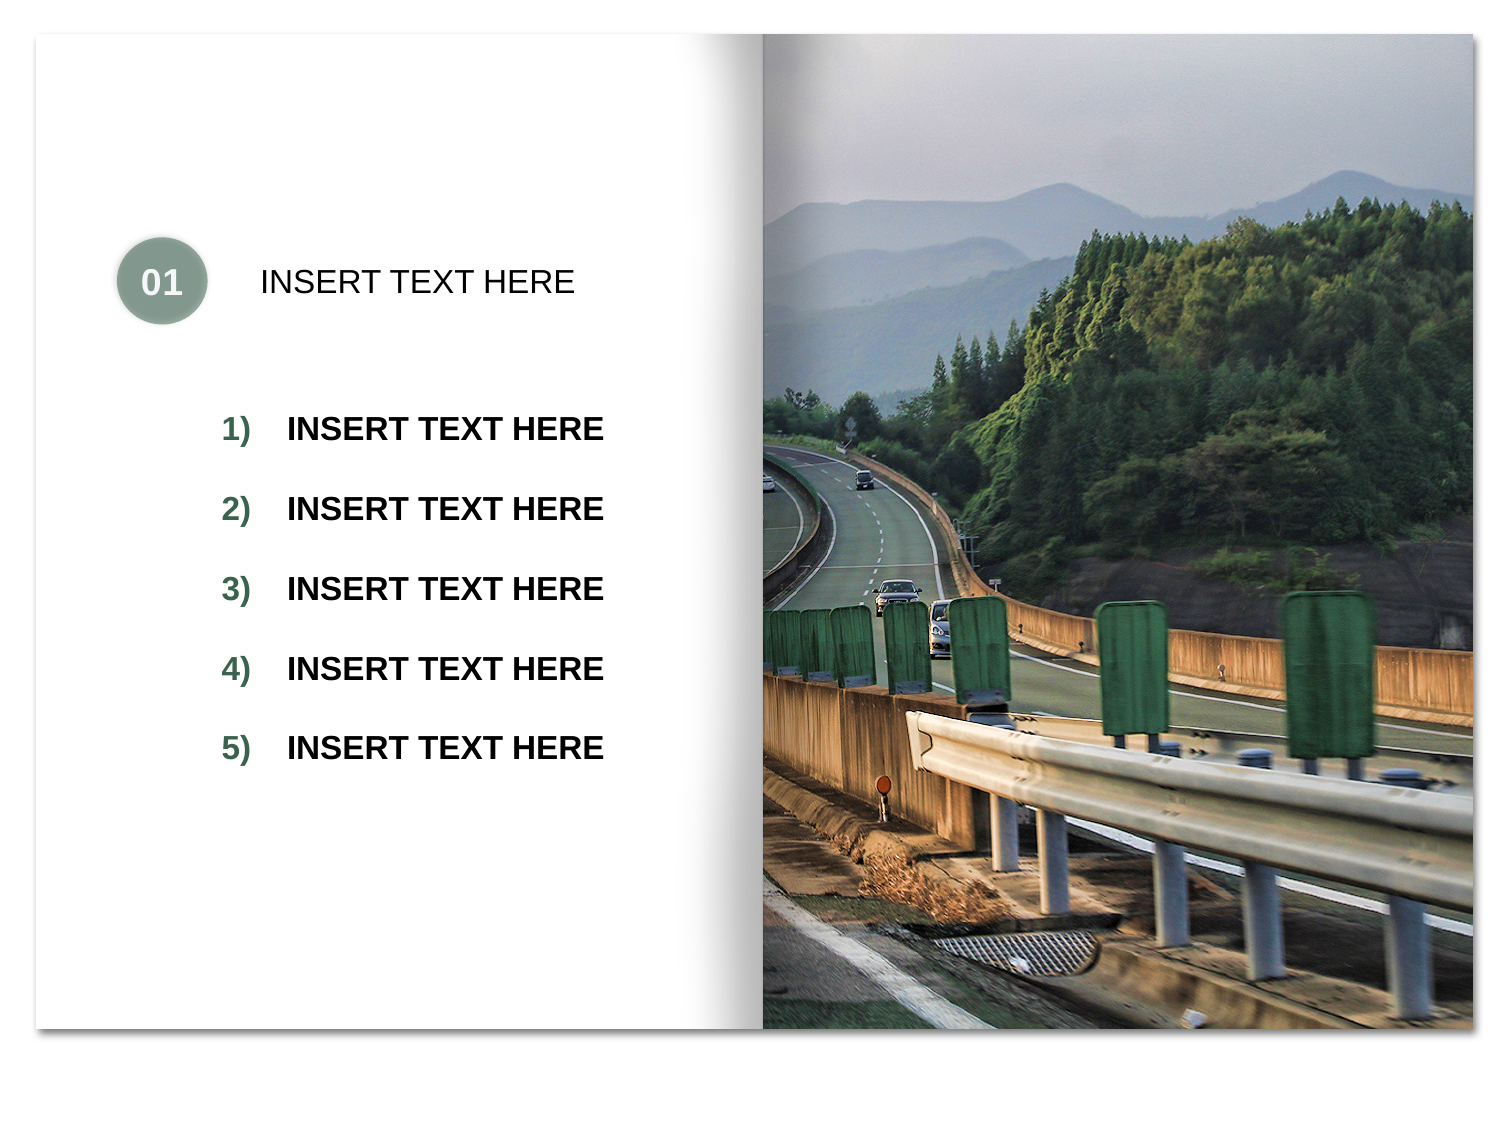

01
 INSERT TEXT HERE
 INSERT TEXT HERE
 INSERT TEXT HERE
 INSERT TEXT HERE
 INSERT TEXT HERE
 INSERT TEXT HERE